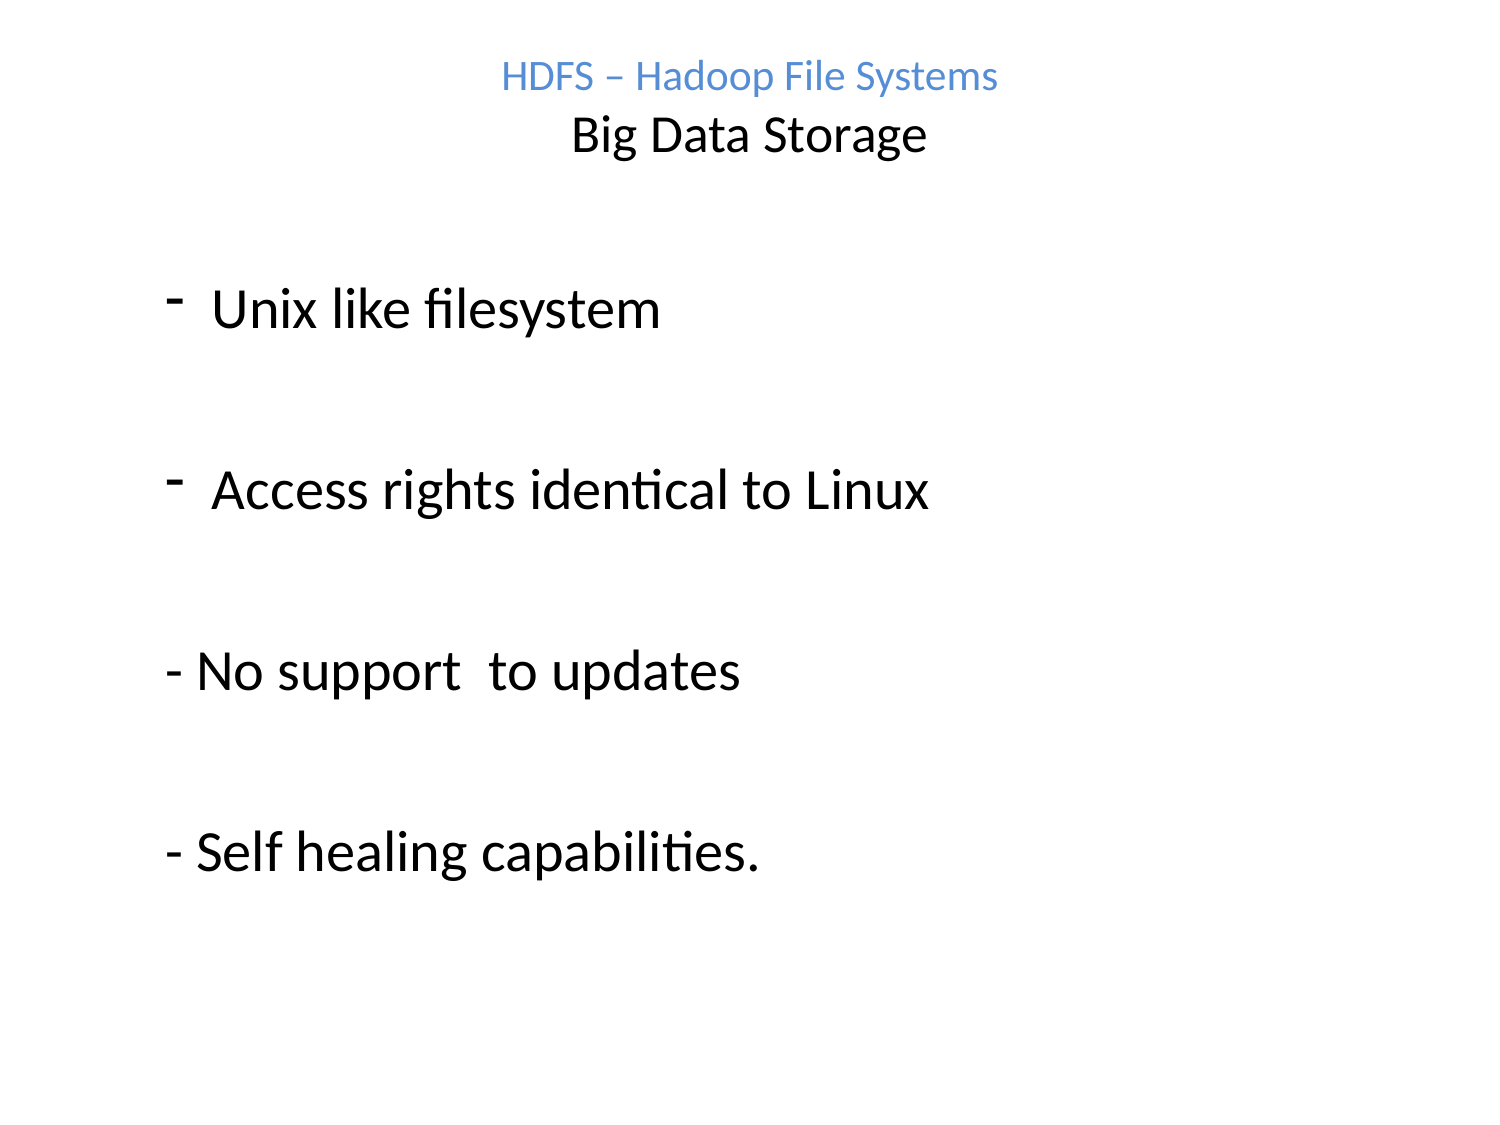

HDFS – Hadoop File Systems
Big Data Storage
Unix like filesystem

Access rights identical to Linux

- No support  to updates

- Self healing capabilities.